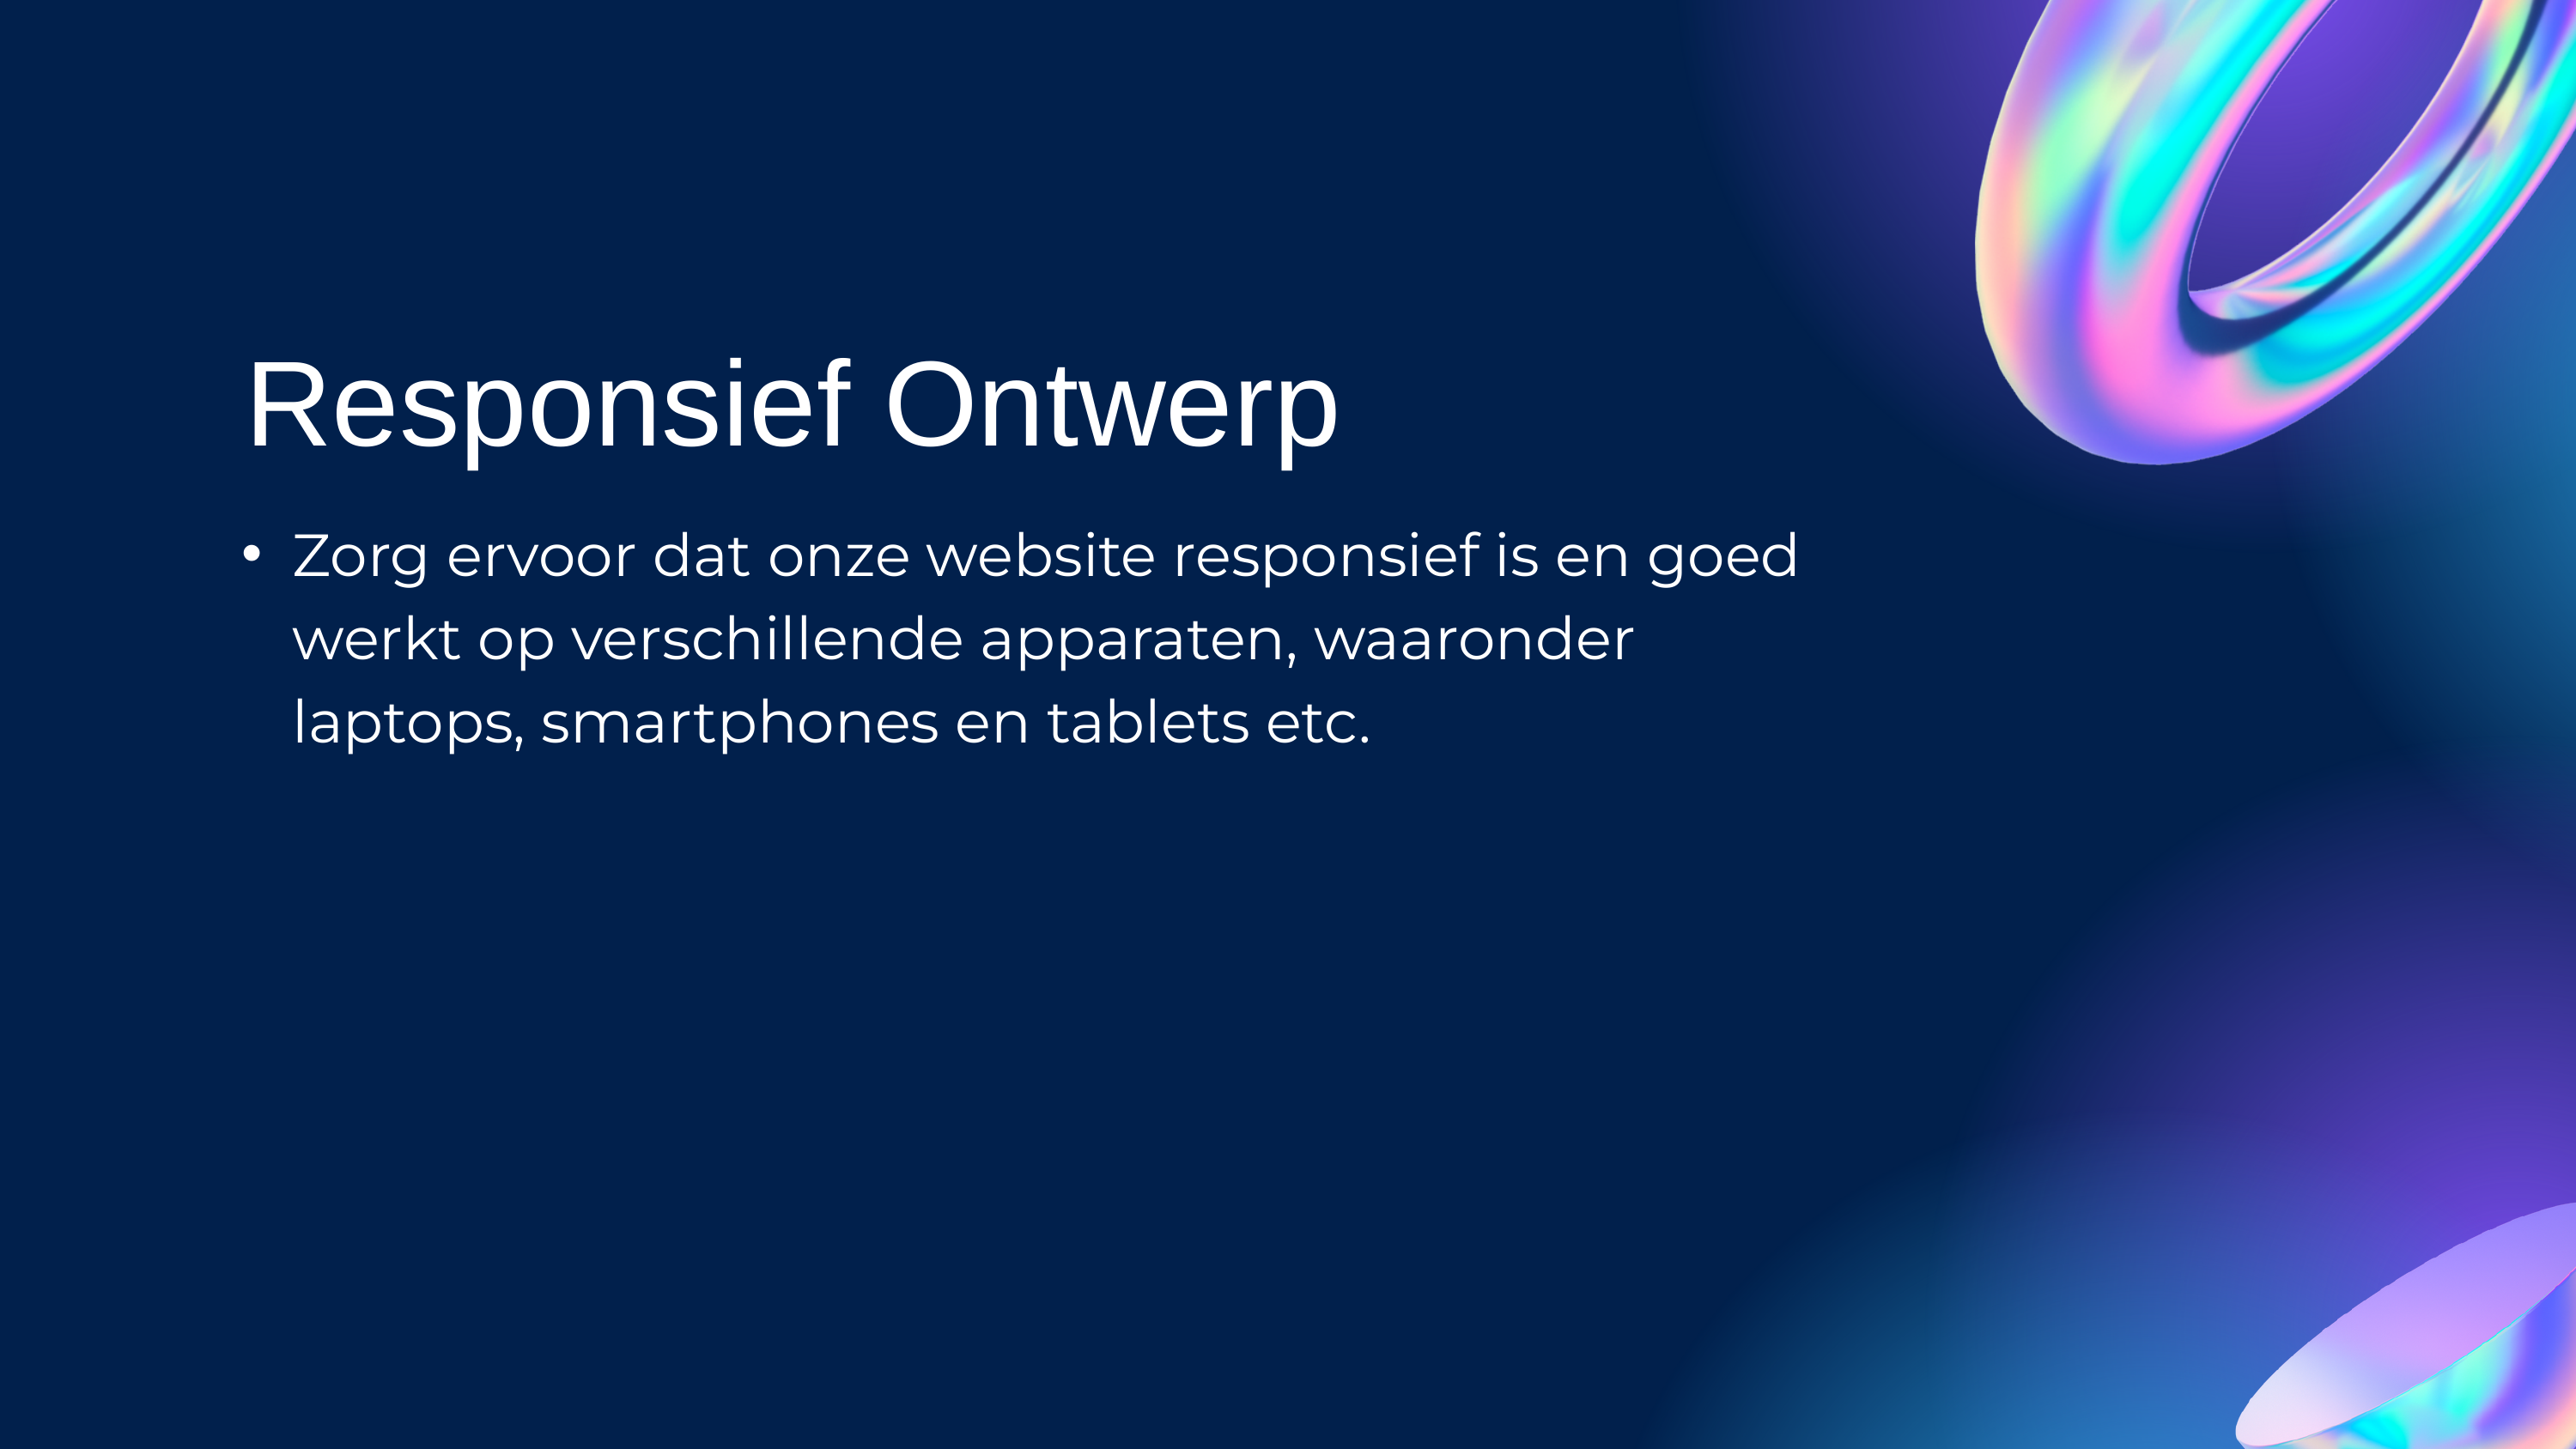

Responsief Ontwerp
Zorg ervoor dat onze website responsief is en goed werkt op verschillende apparaten, waaronder laptops, smartphones en tablets etc.